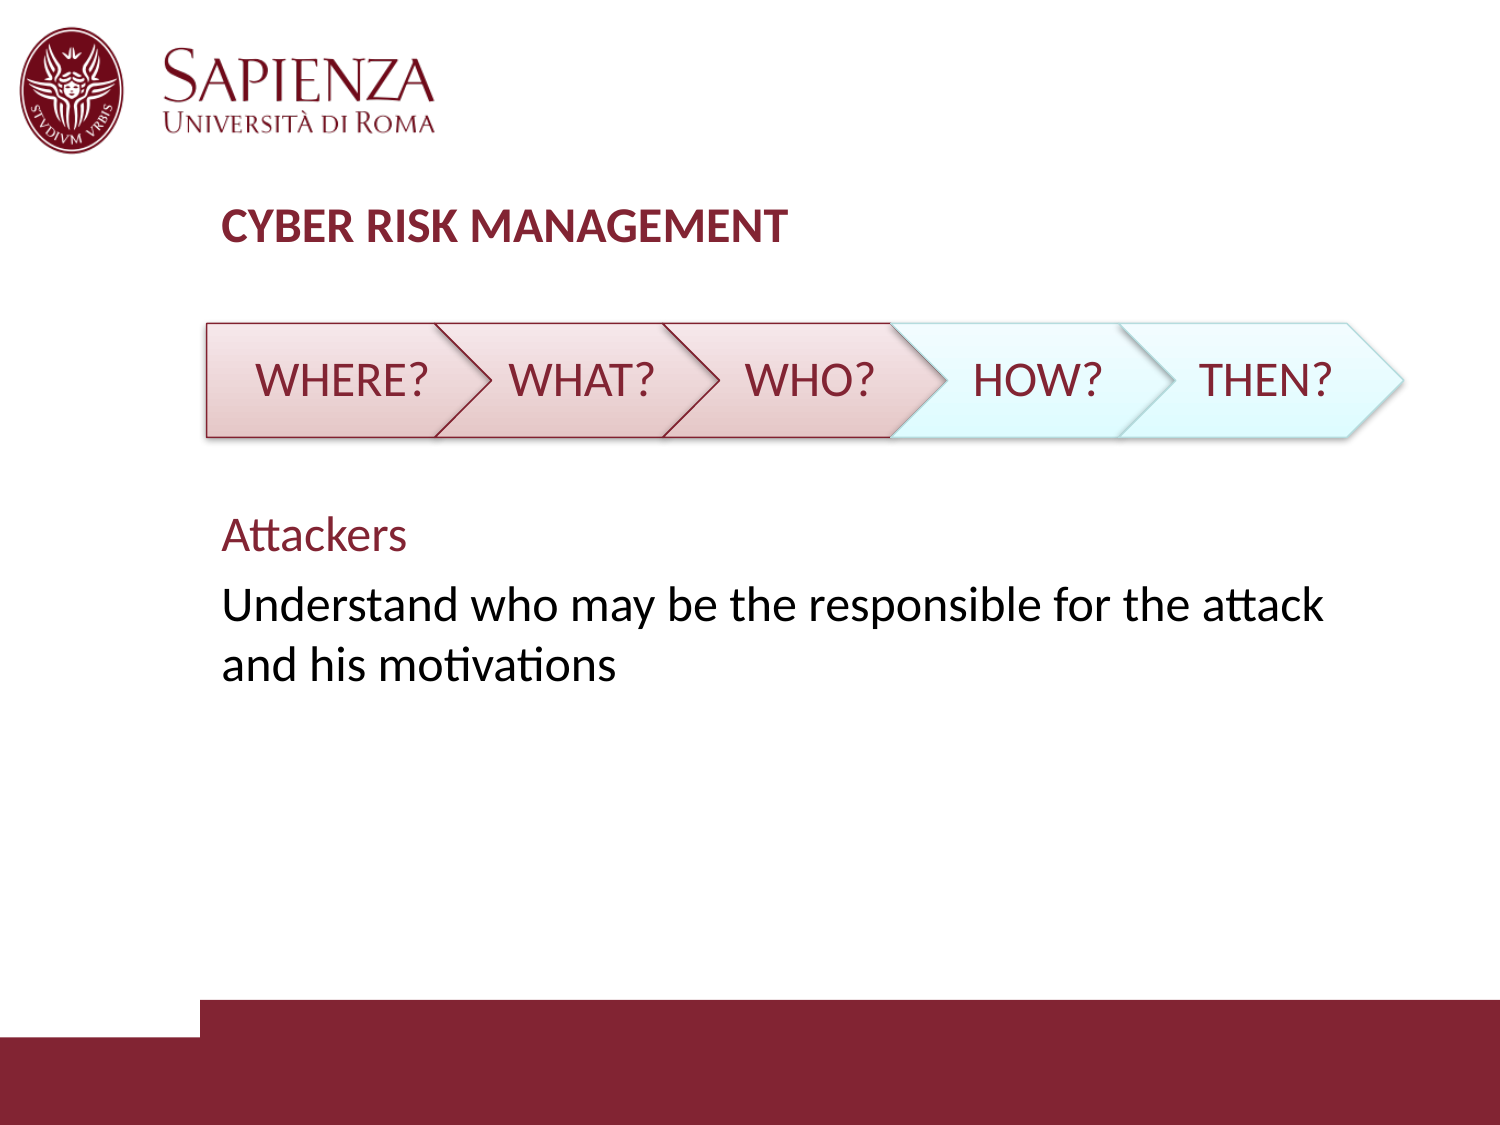

# CYBER RISK MANAGEMENT
WHERE?
WHAT?
WHO?
HOW?
THEN?
Attackers
Understand who may be the responsible for the attack and his motivations